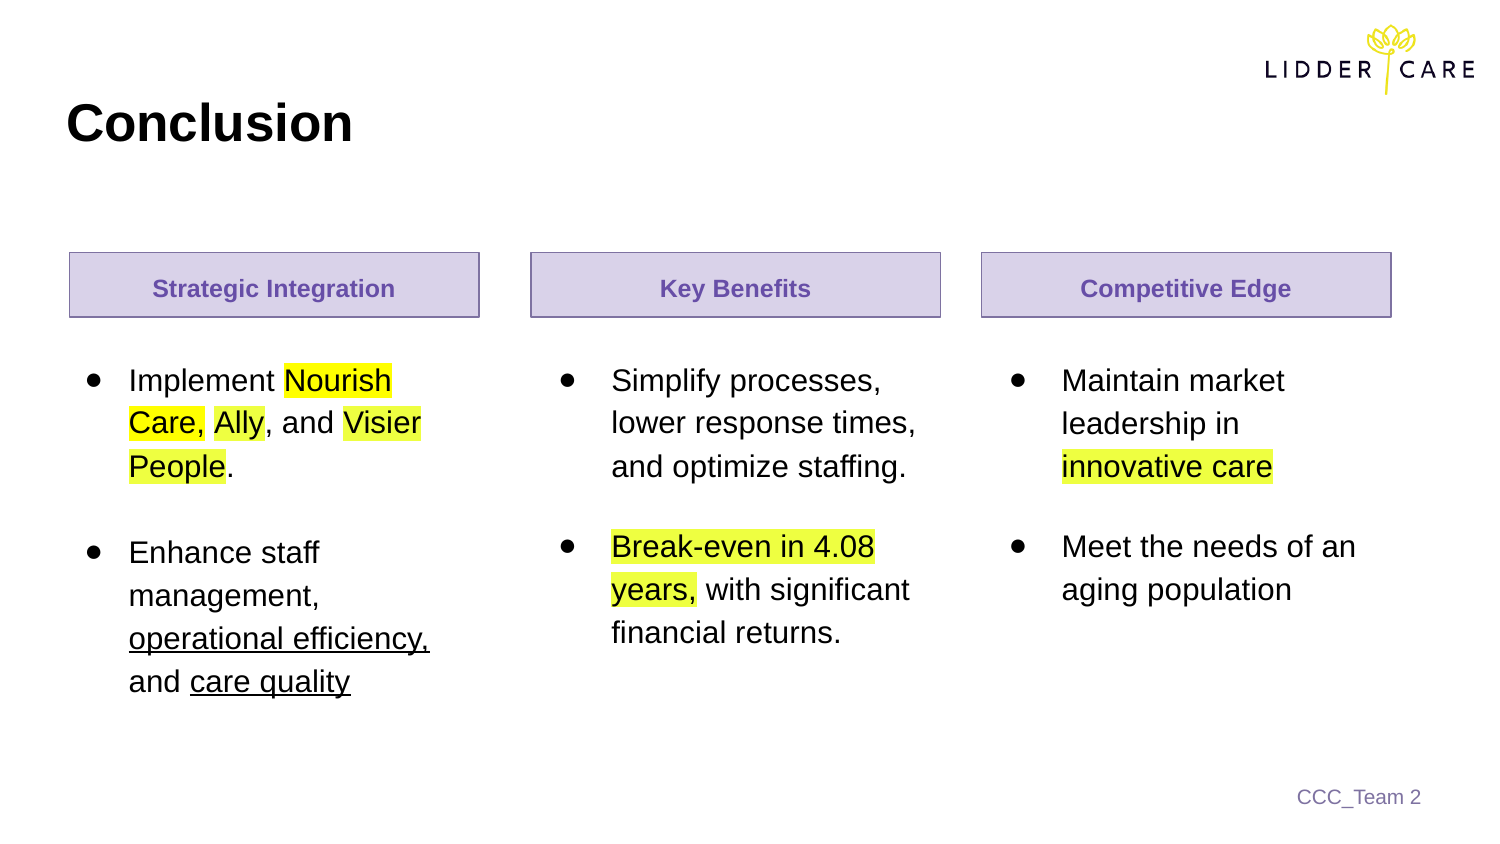

# Conclusion
Strategic Integration
Key Benefits
Competitive Edge
Implement Nourish Care, Ally, and Visier People.

Enhance staff management, operational efficiency, and care quality
Simplify processes, lower response times, and optimize staffing.
Break-even in 4.08 years, with significant financial returns.
Maintain market leadership in innovative care
Meet the needs of an aging population